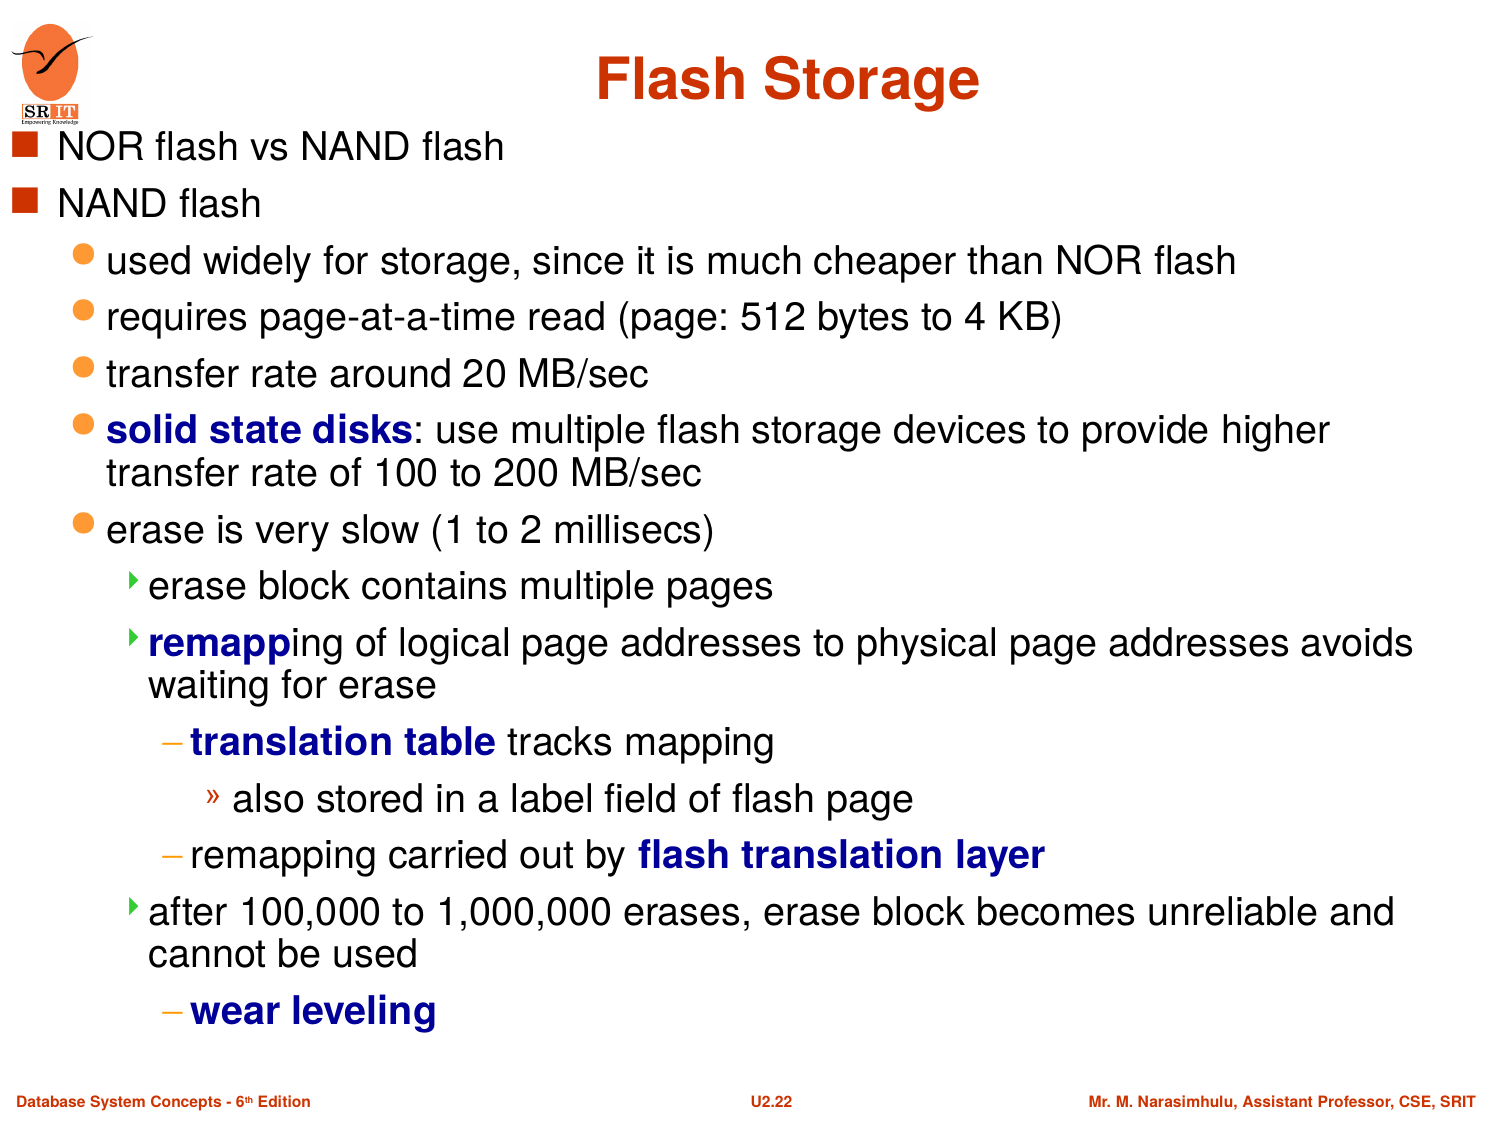

# Flash Storage
NOR flash vs NAND flash
NAND flash
used widely for storage, since it is much cheaper than NOR flash
requires page-at-a-time read (page: 512 bytes to 4 KB)
transfer rate around 20 MB/sec
solid state disks: use multiple flash storage devices to provide higher transfer rate of 100 to 200 MB/sec
erase is very slow (1 to 2 millisecs)
erase block contains multiple pages
remapping of logical page addresses to physical page addresses avoids waiting for erase
translation table tracks mapping
also stored in a label field of flash page
remapping carried out by flash translation layer
after 100,000 to 1,000,000 erases, erase block becomes unreliable and cannot be used
wear leveling